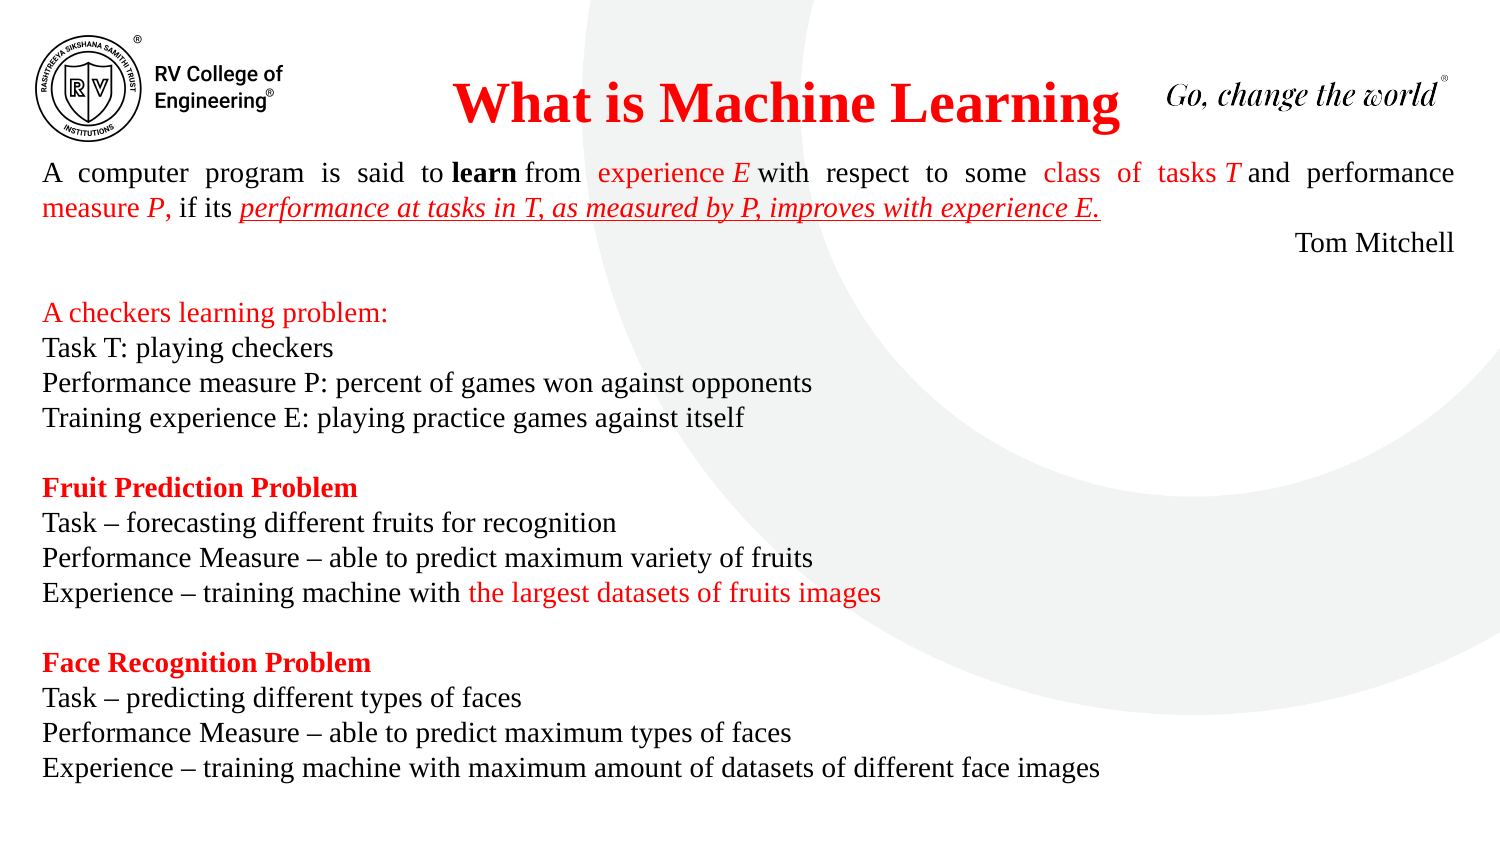

What is Machine Learning
A computer program is said to learn from experience E with respect to some class of tasks T and performance measure P, if its performance at tasks in T, as measured by P, improves with experience E.
Tom Mitchell

A checkers learning problem:
Task T: playing checkers
Performance measure P: percent of games won against opponents
Training experience E: playing practice games against itself

Fruit Prediction Problem
Task – forecasting different fruits for recognition
Performance Measure – able to predict maximum variety of fruits
Experience – training machine with the largest datasets of fruits images

Face Recognition Problem
Task – predicting different types of faces
Performance Measure – able to predict maximum types of faces
Experience – training machine with maximum amount of datasets of different face images